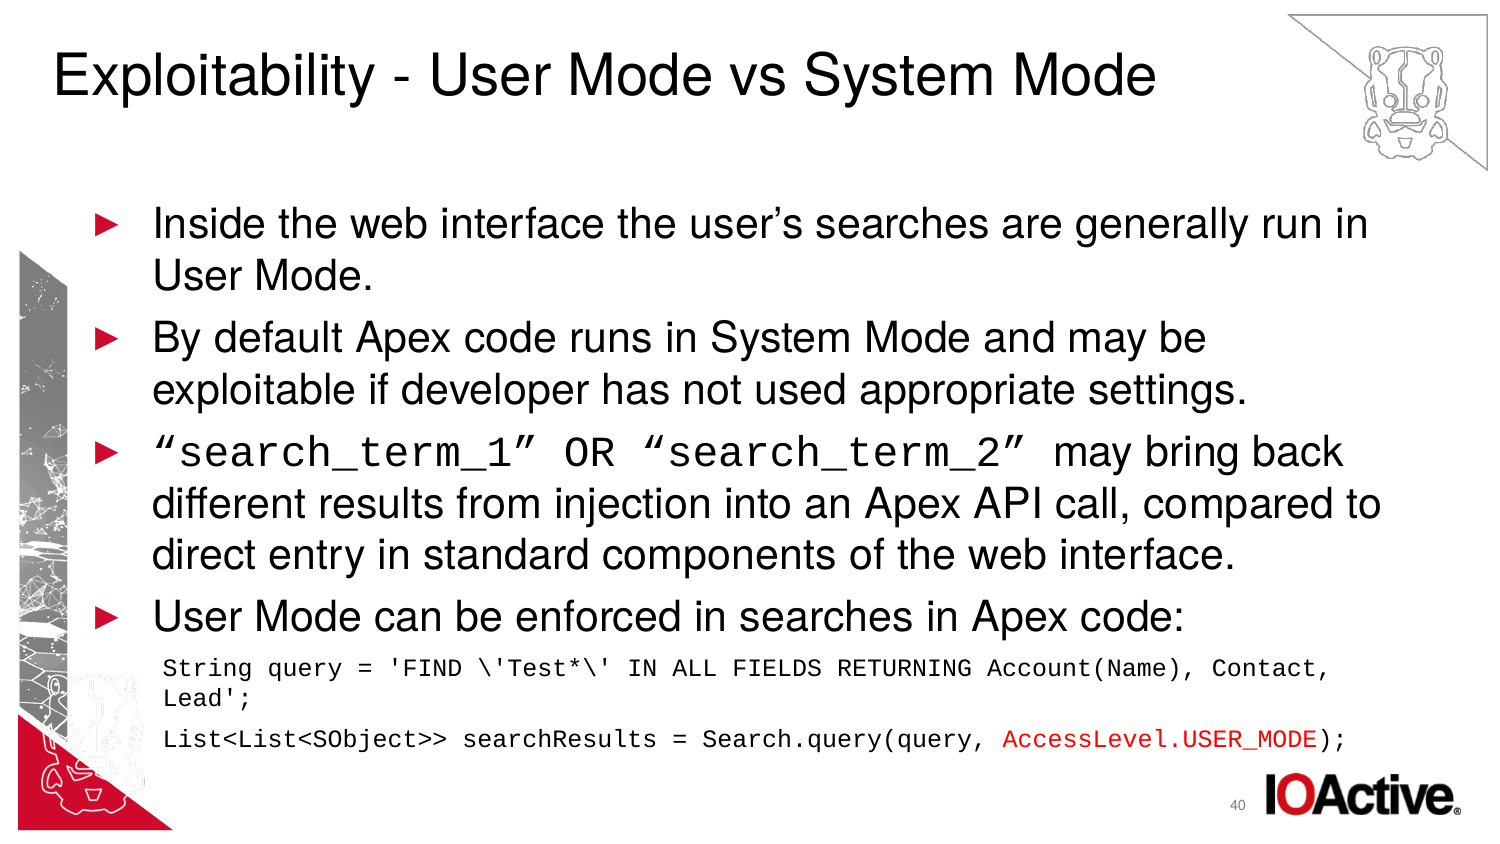

# Exploitability - User Mode vs System Mode
Inside the web interface the user’s searches are generally run in User Mode.
By default Apex code runs in System Mode and may be exploitable if developer has not used appropriate settings.
“search_term_1” OR “search_term_2” may bring back different results from injection into an Apex API call, compared to direct entry in standard components of the web interface.
User Mode can be enforced in searches in Apex code:
String query = 'FIND \'Test*\' IN ALL FIELDS RETURNING Account(Name), Contact, Lead';
List<List<SObject>> searchResults = Search.query(query, AccessLevel.USER_MODE);